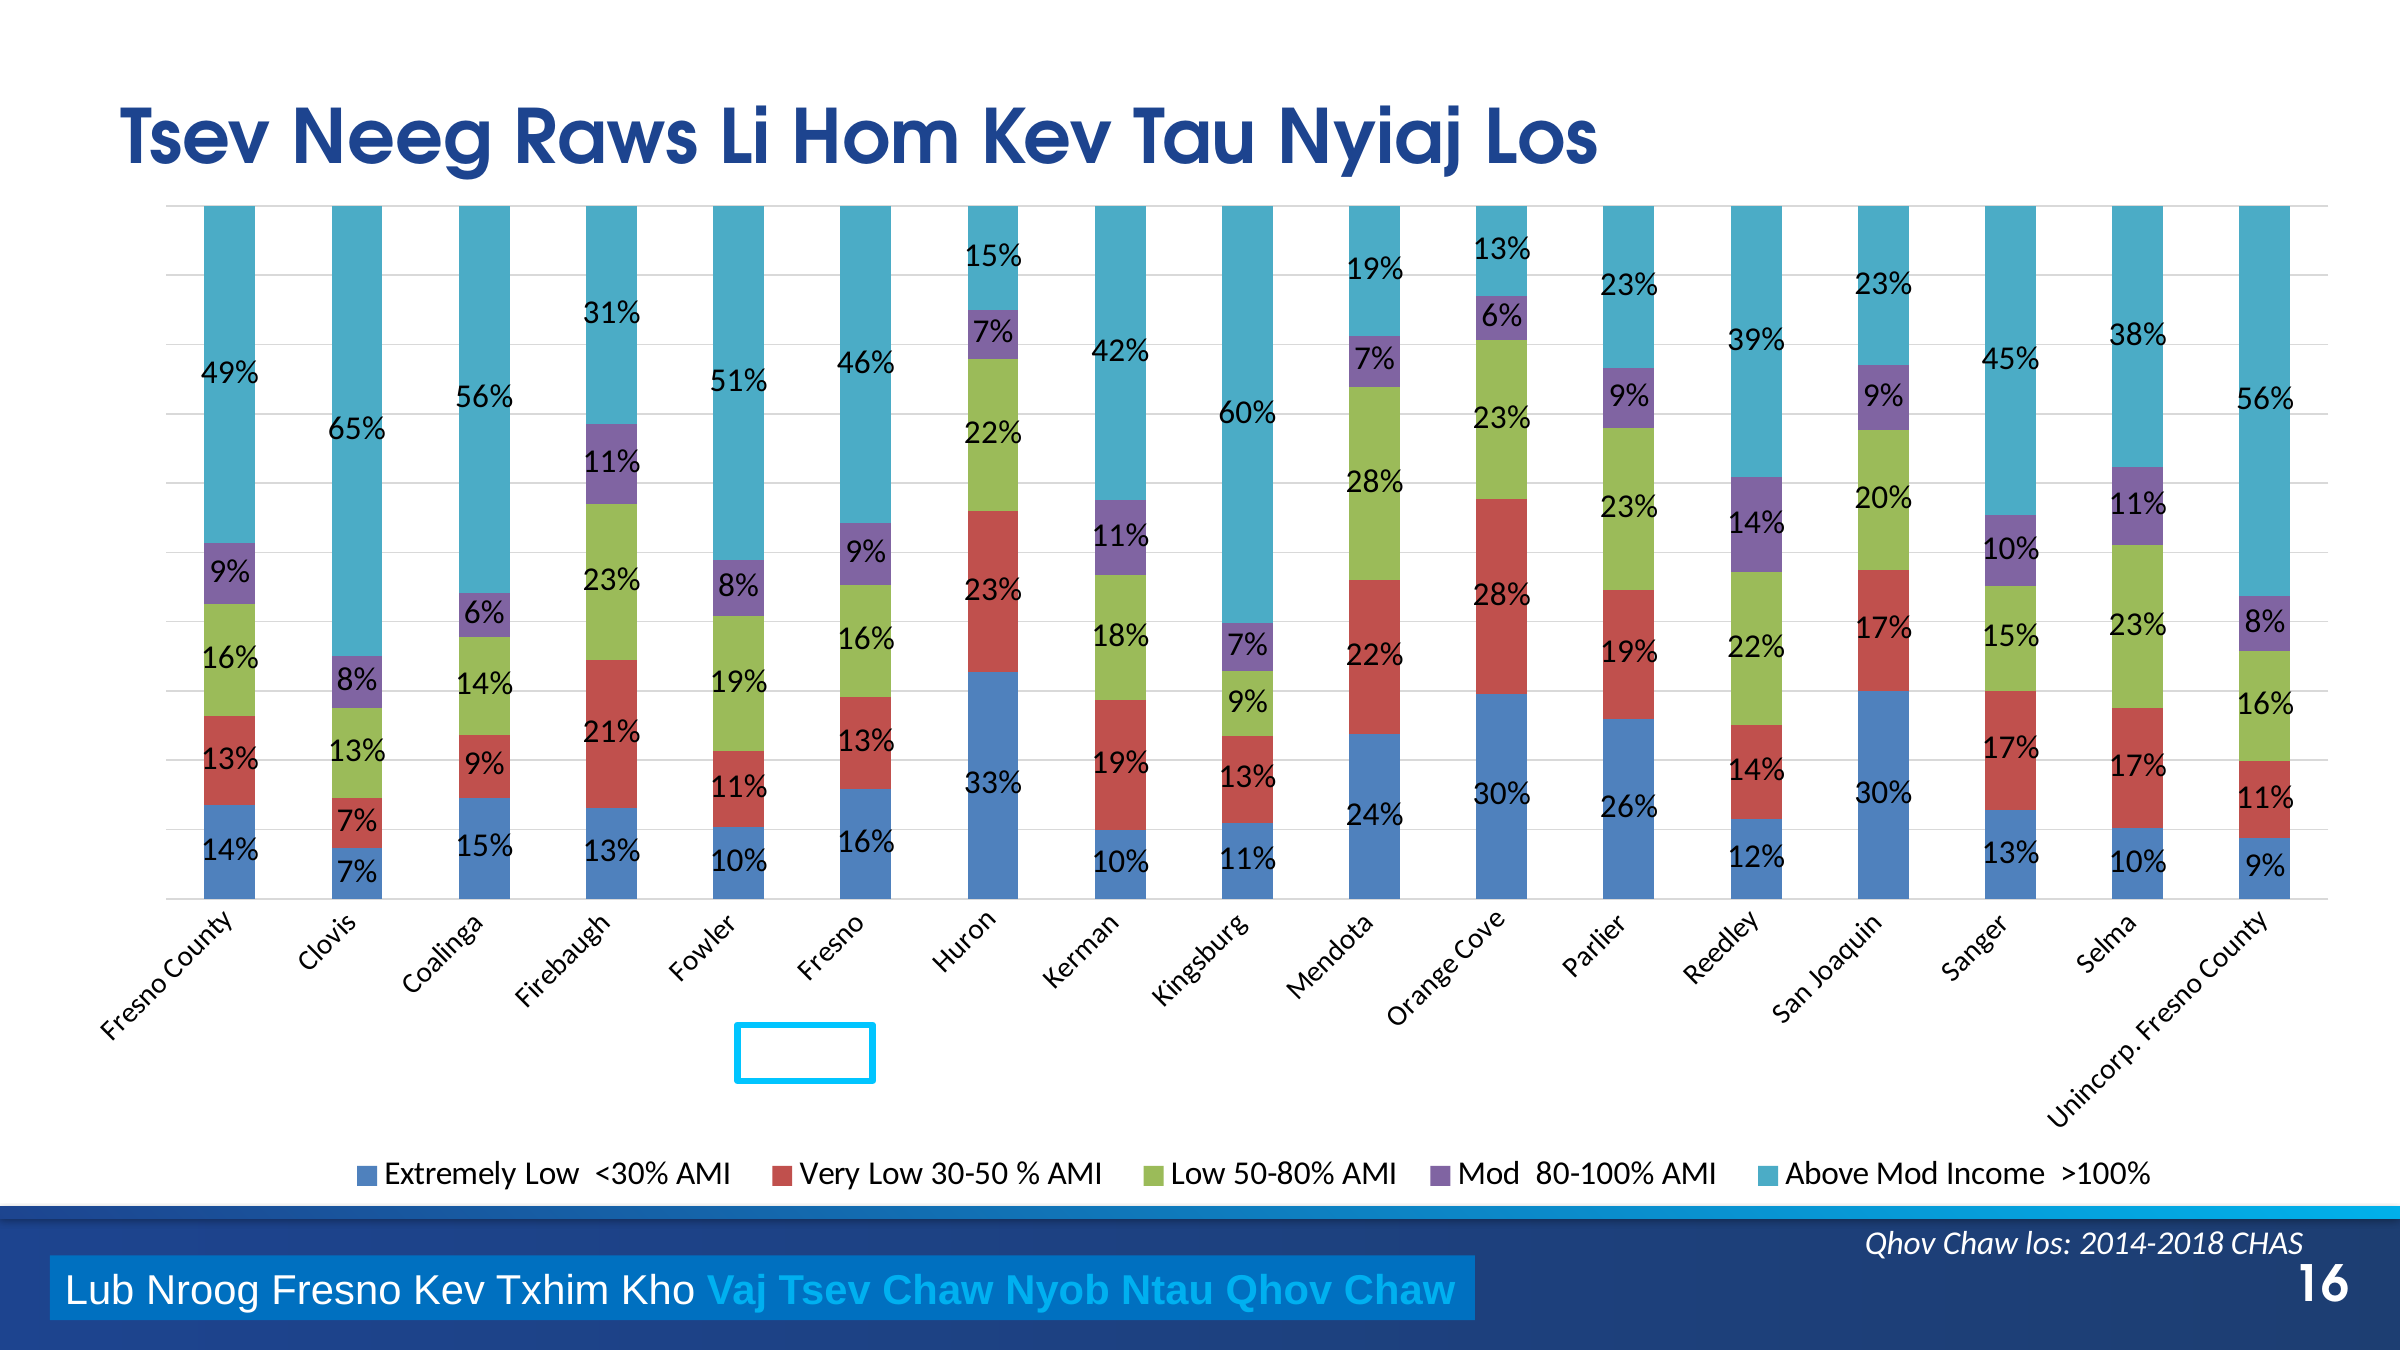

# Tsev Neeg Raws Li Hom Kev Tau Nyiaj Los

### Chart

| Category | Extremely Low  | Very Low | Low | Mod  | Above Mod Income  |
|---|---|---|---|---|---|
| Fresno County | 0.13523406211017006 | 0.12806119099205568 | 0.1624811240233734 | 0.08712494255137548 | 0.4870986803230254 |
| Clovis  | 0.07290951530962515 | 0.07208567897844295 | 0.13030344638198543 | 0.0755183303583688 | 0.6491830289715776 |
| Coalinga  | 0.14595898673100122 | 0.09047044632086852 | 0.1411338962605549 | 0.06393244873341375 | 0.5585042219541616 |
| Firebaugh  | 0.1310344827586207 | 0.21379310344827587 | 0.22528735632183908 | 0.11494252873563218 | 0.31494252873563217 |
| Fowler  | 0.1038961038961039 | 0.10909090909090909 | 0.19480519480519481 | 0.08051948051948052 | 0.5116883116883116 |
| Fresno  | 0.1577069528977903 | 0.13417083920486914 | 0.16076514856234822 | 0.08922735586004257 | 0.4581297034749498 |
| Huron | 0.327683615819209 | 0.23163841807909605 | 0.22033898305084745 | 0.07062146892655367 | 0.1497175141242938 |
| Kerman  | 0.09974093264248704 | 0.18652849740932642 | 0.18134715025906736 | 0.10751295336787564 | 0.42487046632124353 |
| Kingsburg  | 0.10984848484848485 | 0.125 | 0.09343434343434344 | 0.06944444444444445 | 0.6022727272727273 |
| Mendota  | 0.23722627737226276 | 0.22262773722627738 | 0.2791970802919708 | 0.072992700729927 | 0.18795620437956204 |
| Orange Cove | 0.29559748427672955 | 0.2809224318658281 | 0.23060796645702306 | 0.06289308176100629 | 0.129979035639413 |
| Parlier  | 0.2601010101010101 | 0.1856060606060606 | 0.2335858585858586 | 0.08712121212121213 | 0.2335858585858586 |
| Reedley | 0.11519777931991672 | 0.13532269257460097 | 0.22068008327550312 | 0.13740458015267176 | 0.39139486467730744 |
| San Joaquin  | 0.3004694835680751 | 0.17370892018779344 | 0.20187793427230047 | 0.09389671361502347 | 0.2300469483568075 |
| Sanger  | 0.12764456981664316 | 0.17277856135401976 | 0.15091678420310295 | 0.10225669957686882 | 0.4464033850493653 |
| Selma  | 0.10148148148148148 | 0.17407407407407408 | 0.2348148148148148 | 0.11259259259259259 | 0.37703703703703706 |
| Unincorp. Fresno County | 0.08824651784010686 | 0.10990269032627362 | 0.15893913375310056 | 0.07927876359473383 | 0.5636328944857851 |
Qhov Chaw los: 2014-2018 CHAS
Lub Nroog Fresno Kev Txhim Kho Vaj Tsev Chaw Nyob Ntau Qhov Chaw